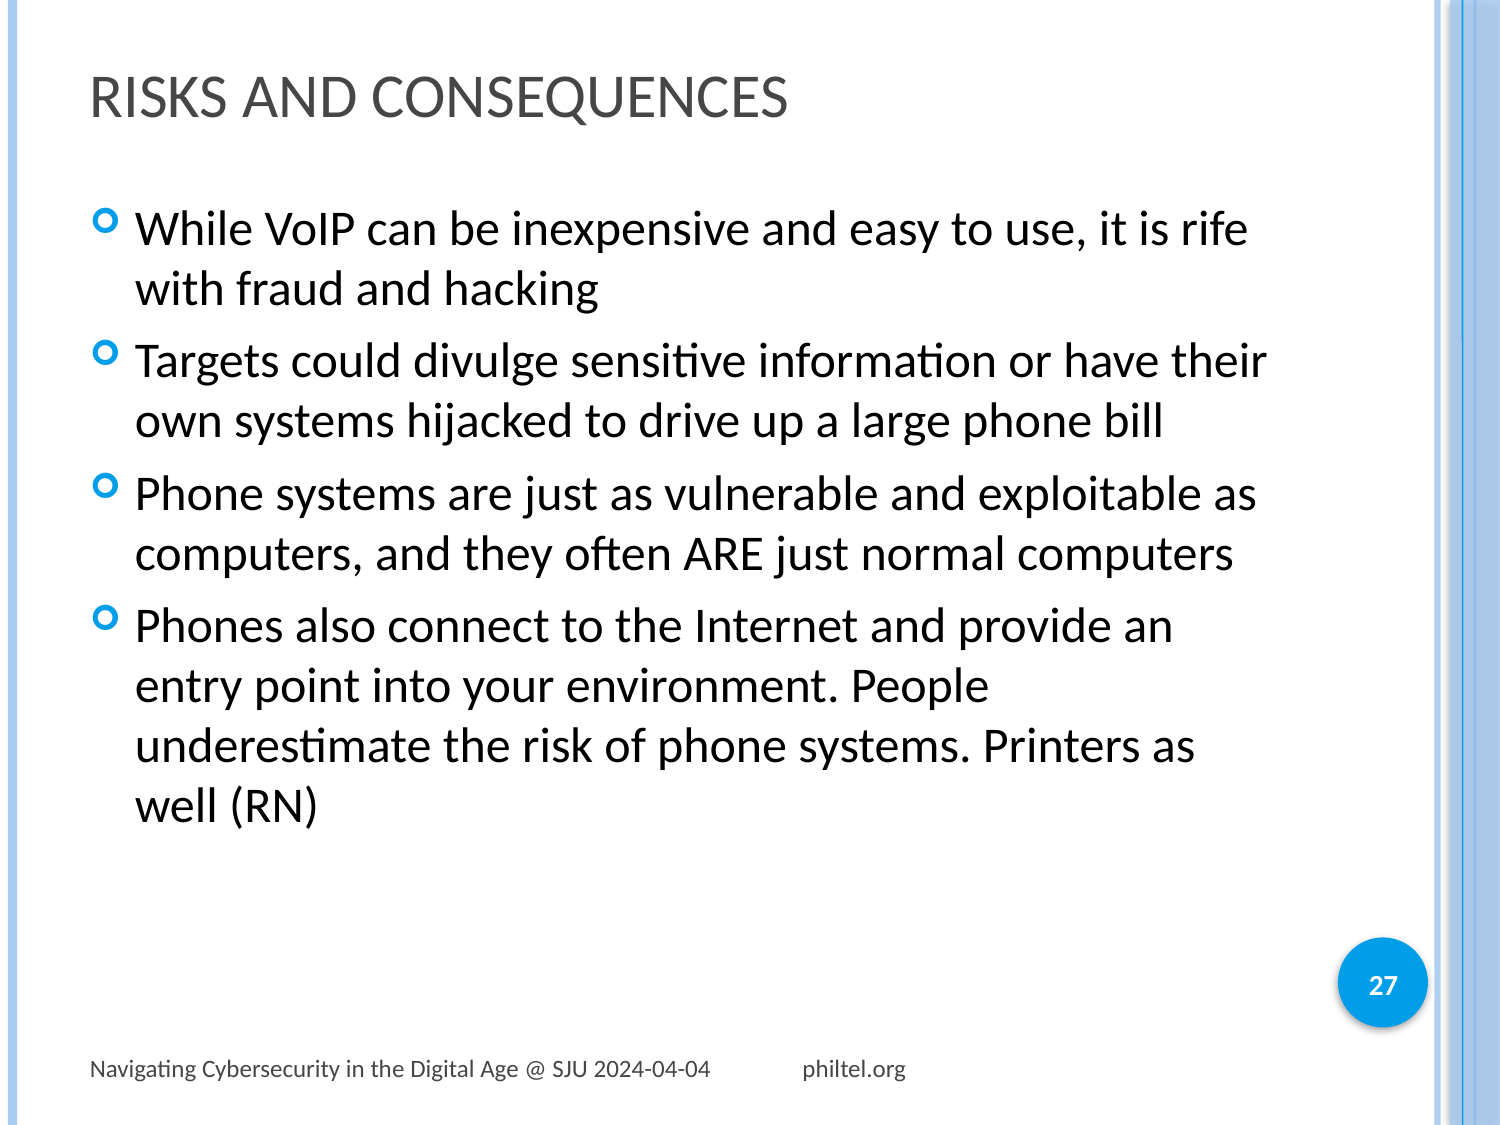

# Risks and Consequences
While VoIP can be inexpensive and easy to use, it is rife with fraud and hacking
Targets could divulge sensitive information or have their own systems hijacked to drive up a large phone bill
Phone systems are just as vulnerable and exploitable as computers, and they often ARE just normal computers
Phones also connect to the Internet and provide an entry point into your environment. People underestimate the risk of phone systems. Printers as well (RN)
27
Navigating Cybersecurity in the Digital Age @ SJU 2024-04-04                philtel.org